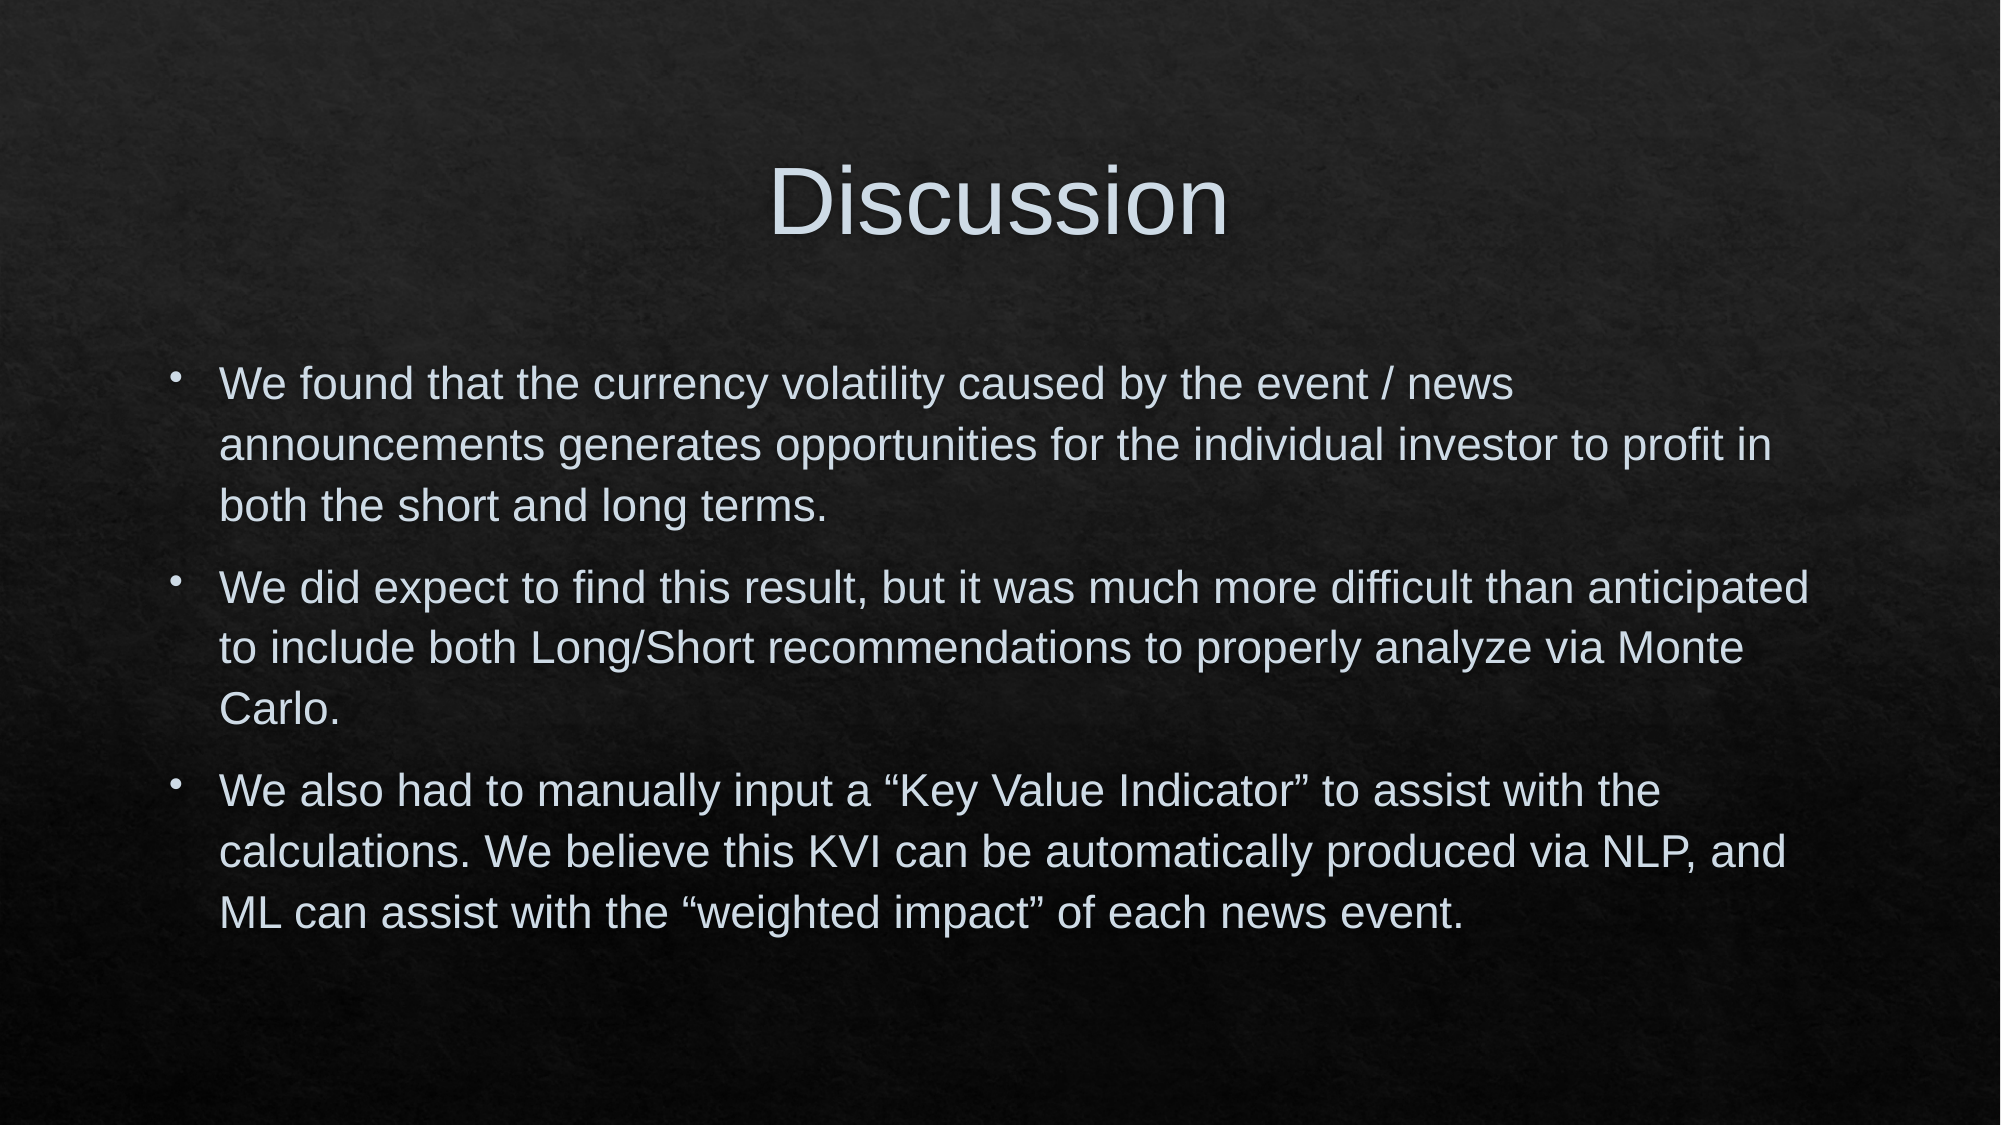

# Discussion
We found that the currency volatility caused by the event / news announcements generates opportunities for the individual investor to profit in both the short and long terms.
We did expect to find this result, but it was much more difficult than anticipated to include both Long/Short recommendations to properly analyze via Monte Carlo.
We also had to manually input a “Key Value Indicator” to assist with the calculations. We believe this KVI can be automatically produced via NLP, and ML can assist with the “weighted impact” of each news event.